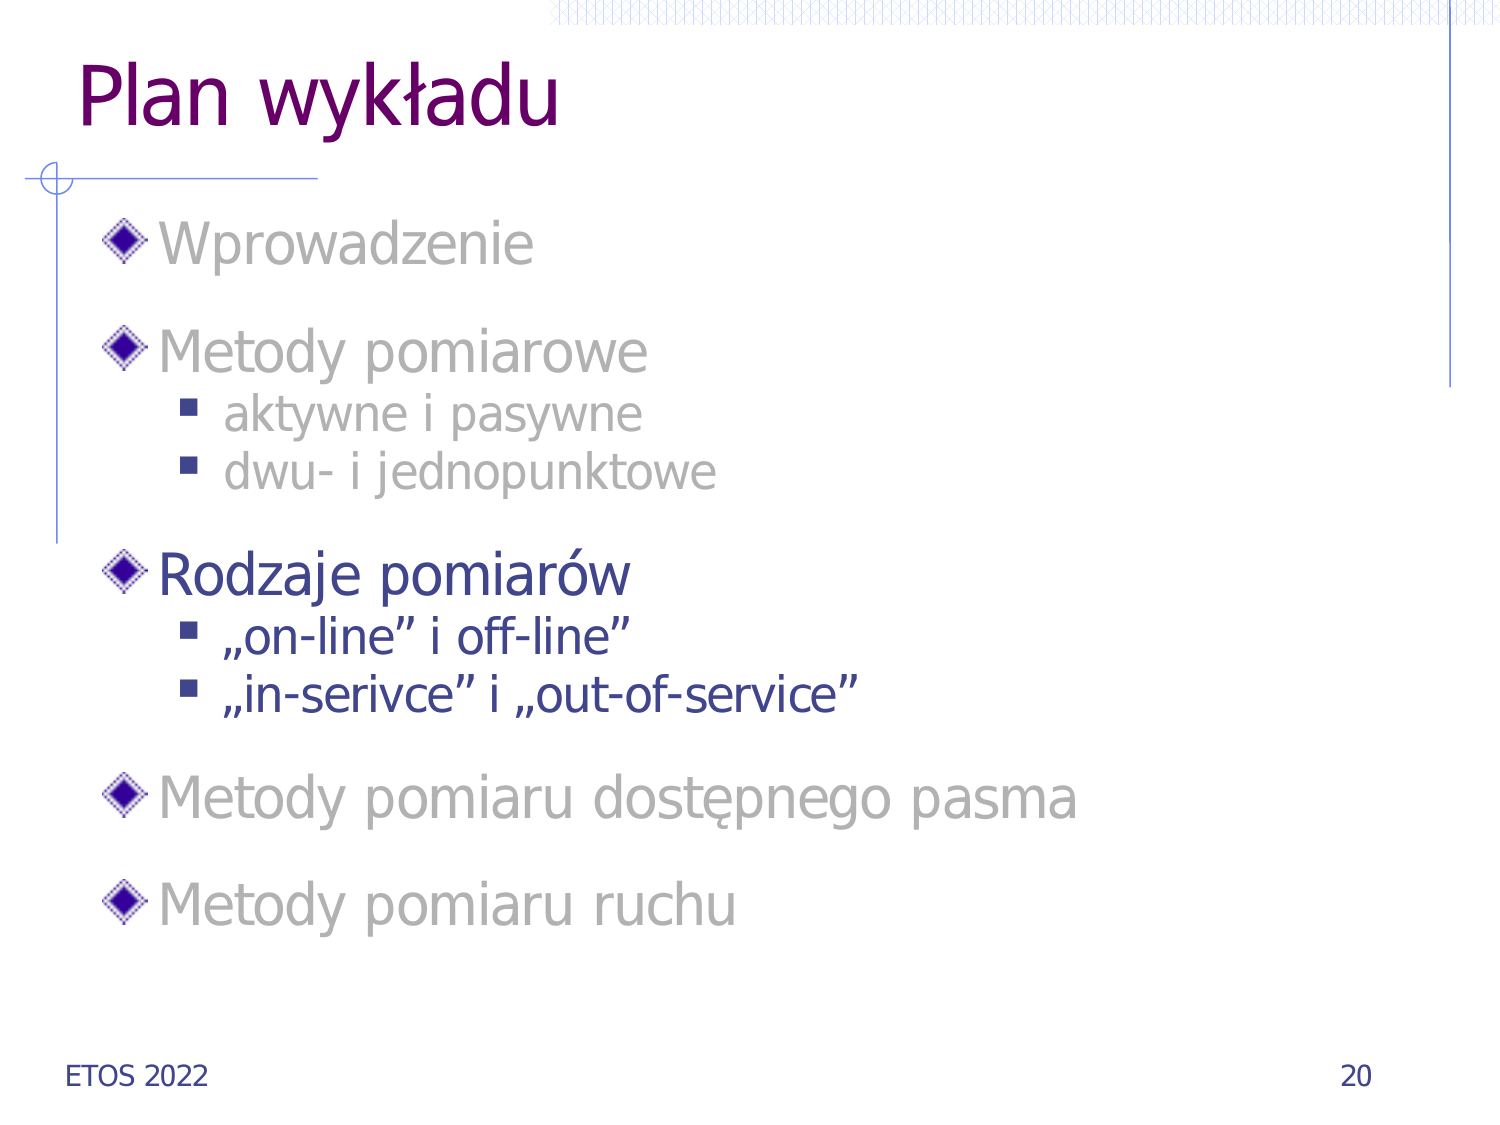

# Plan wykładu
Wprowadzenie

Metody pomiarowe
aktywne i pasywne
dwu- i jednopunktowe

Rodzaje pomiarów
„on-line” i off-line”
„in-serivce” i „out-of-service”

Metody pomiaru dostępnego pasma

Metody pomiaru ruchu
ETOS 2022
20